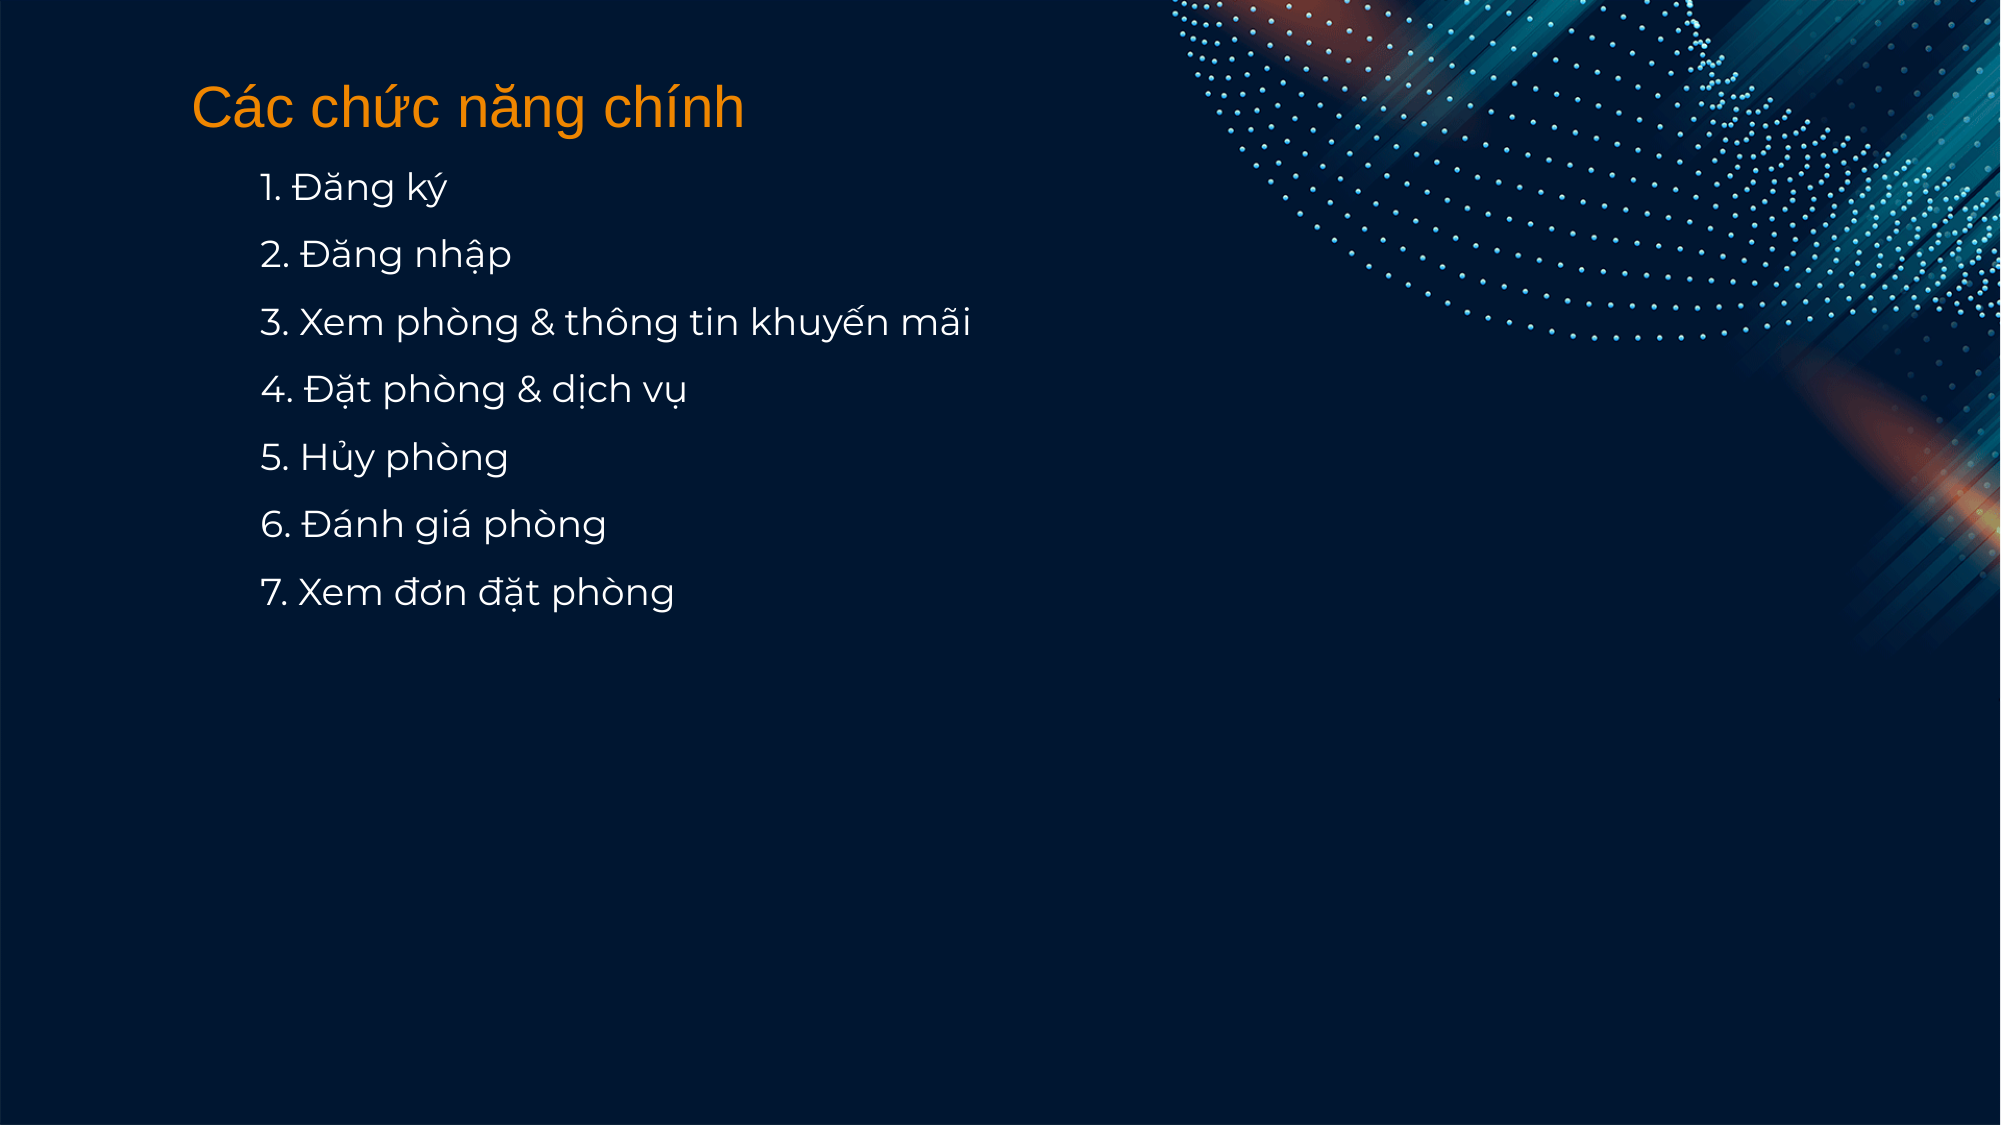

Các chức năng chính
1. Đăng ký
2. Đăng nhập
3. Xem phòng & thông tin khuyến mãi
4. Đặt phòng & dịch vụ
5. Hủy phòng
6. Đánh giá phòng
7. Xem đơn đặt phòng